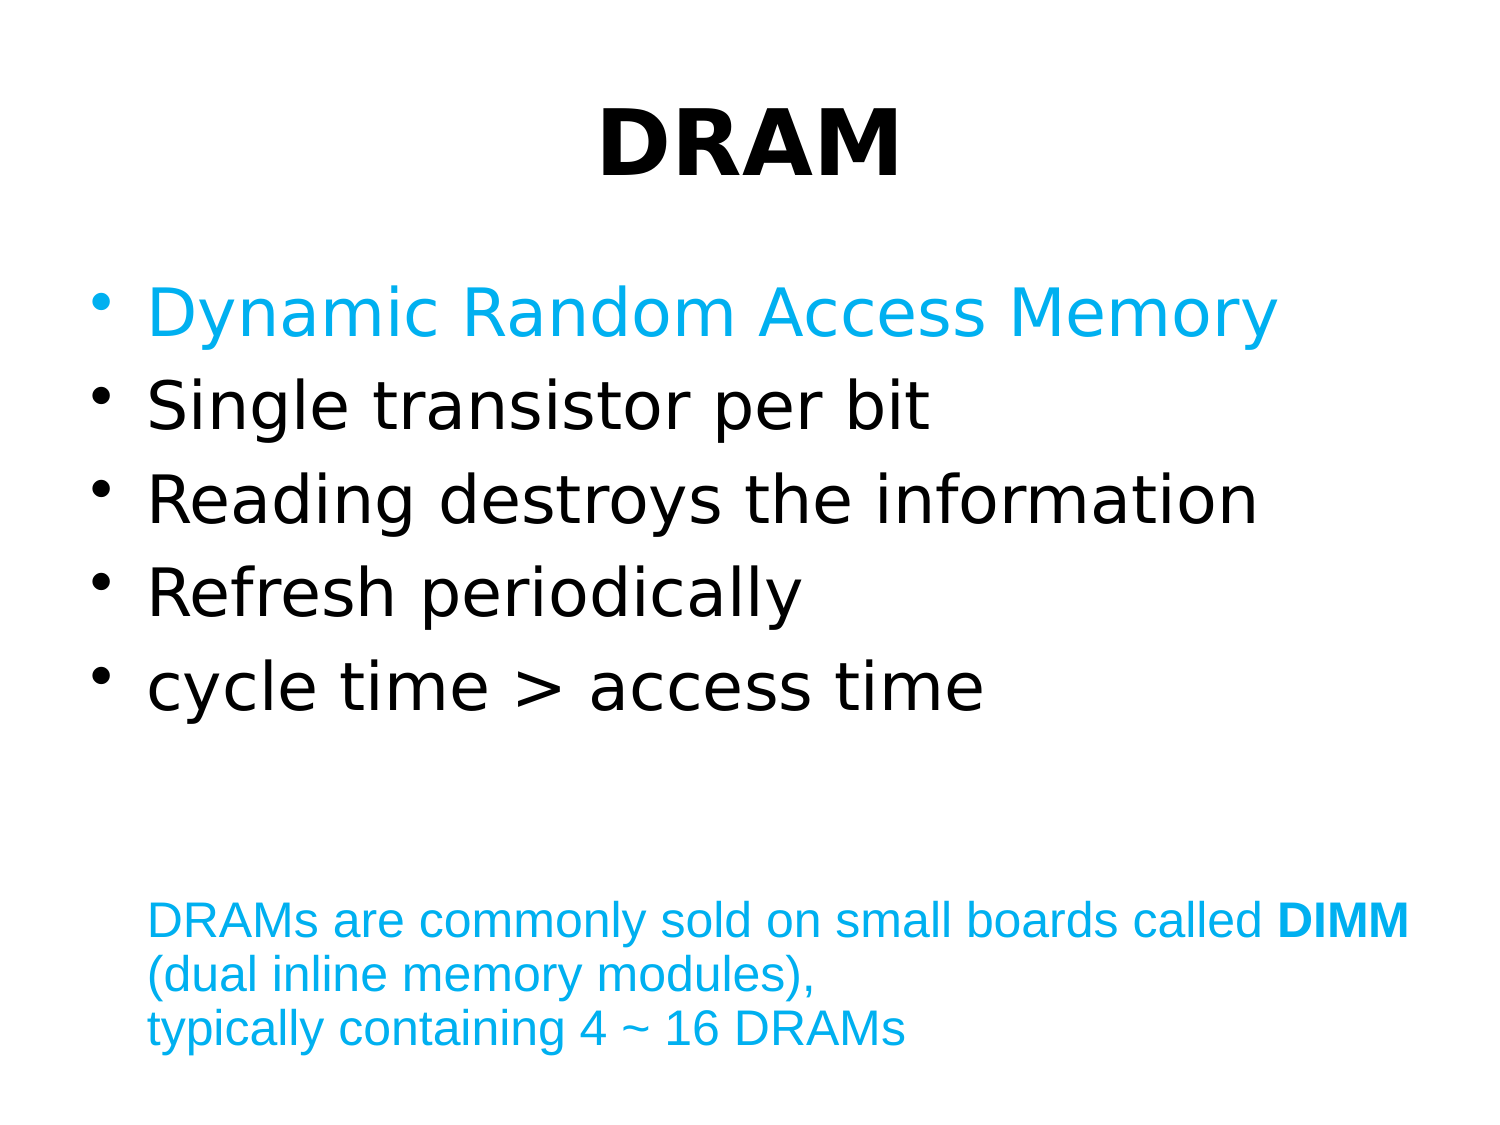

# DRAM
Dynamic Random Access Memory
Single transistor per bit
Reading destroys the information
Refresh periodically
cycle time > access time

DRAMs are commonly sold on small boards called DIMM
(dual inline memory modules),
typically containing 4 ~ 16 DRAMs